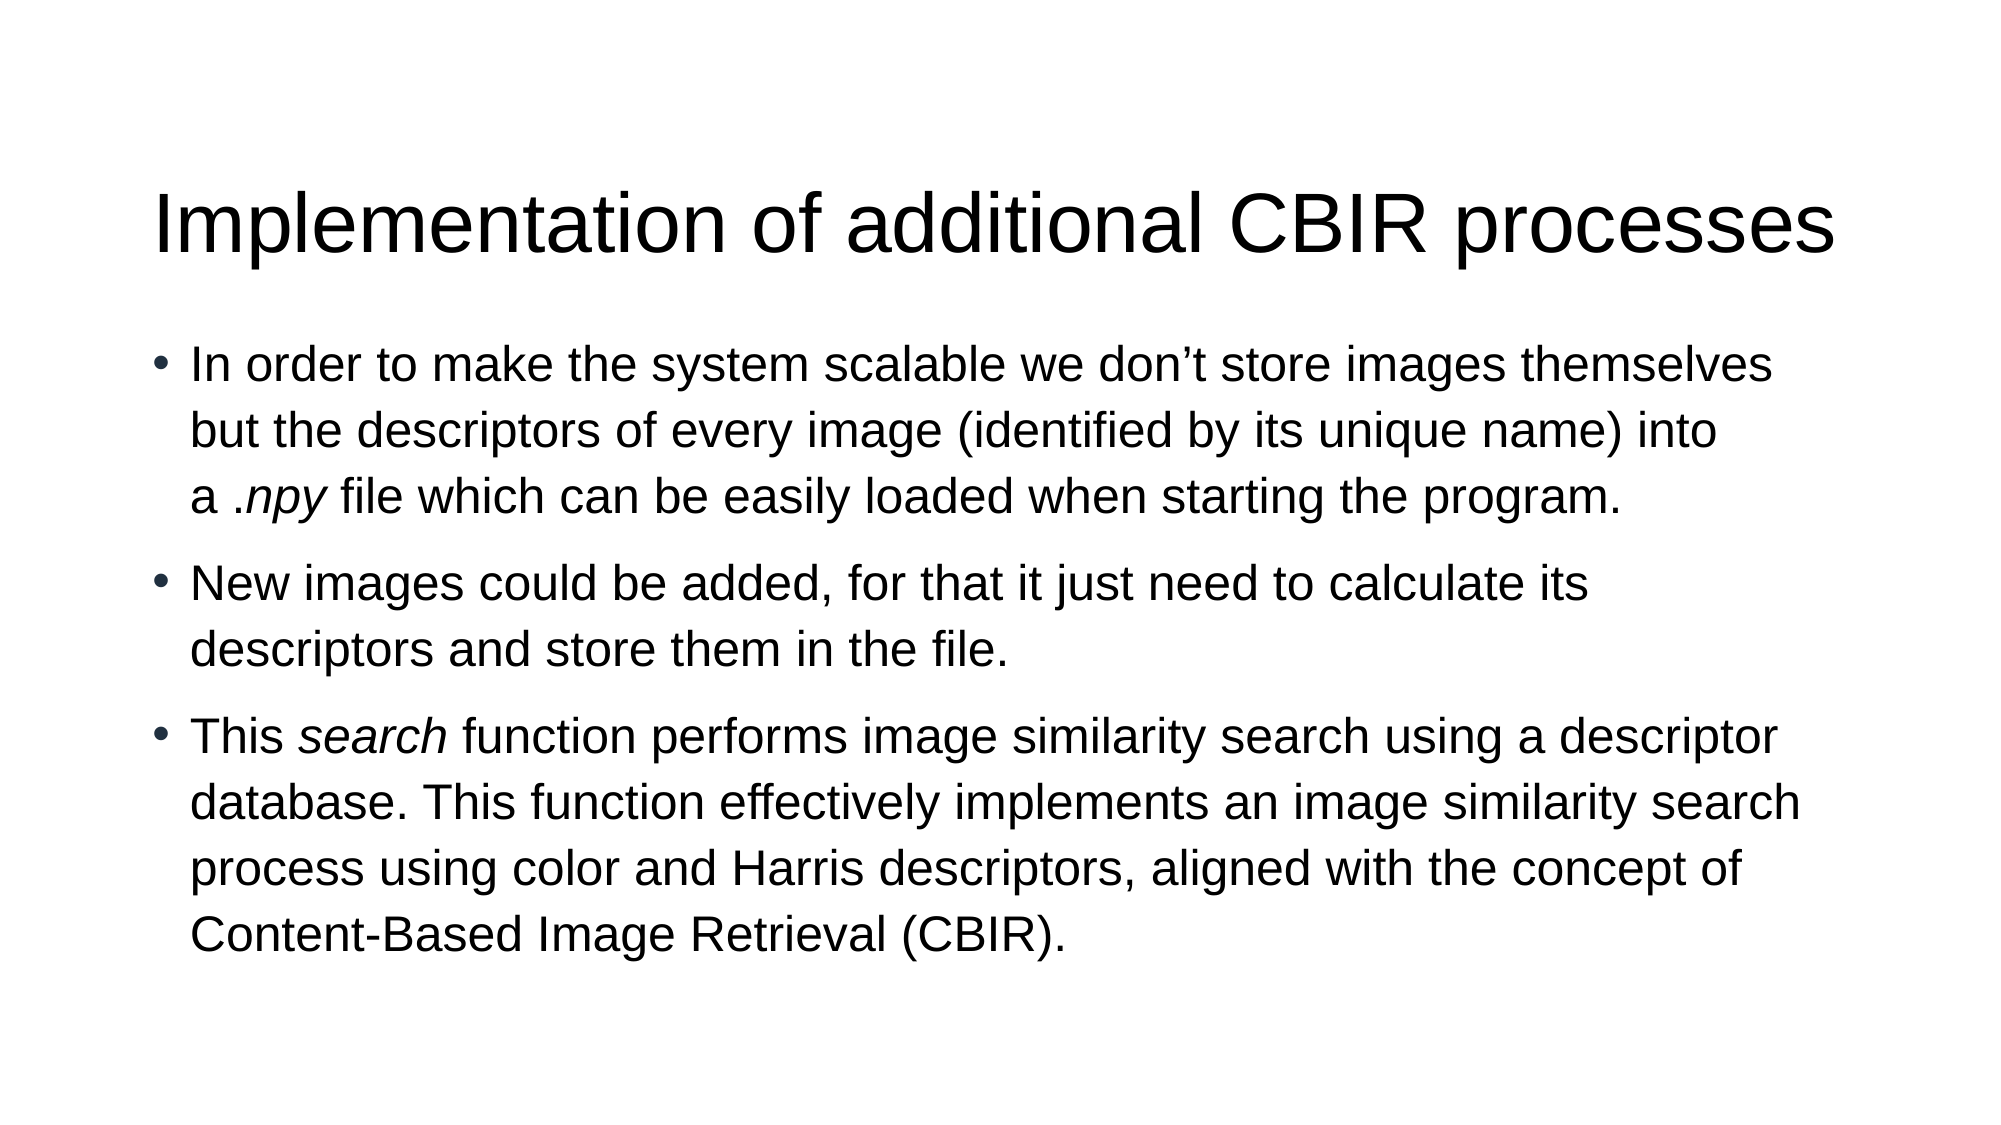

# Implementation of additional CBIR processes
In order to make the system scalable we don’t store images themselves but the descriptors of every image (identified by its unique name) into a .npy file which can be easily loaded when starting the program.
New images could be added, for that it just need to calculate its descriptors and store them in the file.
This search function performs image similarity search using a descriptor database. This function effectively implements an image similarity search process using color and Harris descriptors, aligned with the concept of Content-Based Image Retrieval (CBIR).